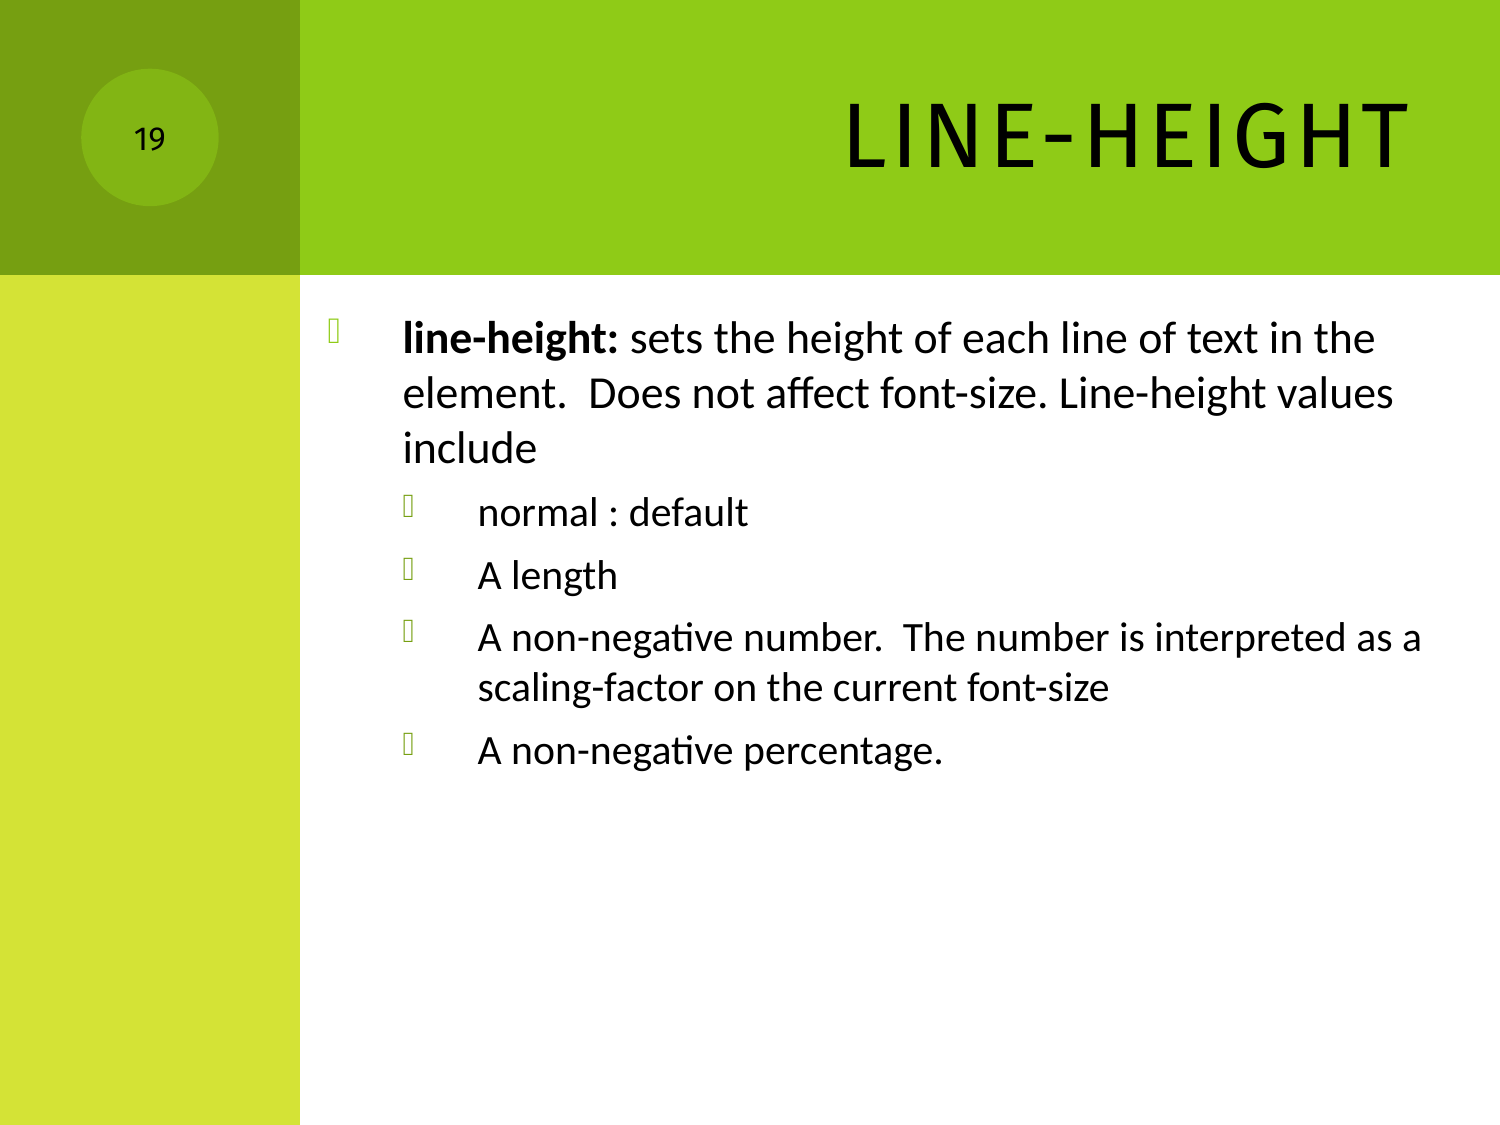

# line-height
19
line-height: sets the height of each line of text in the element.  Does not affect font-size. Line-height values include
normal : default
A length
A non-negative number.  The number is interpreted as a scaling-factor on the current font-size
A non-negative percentage.